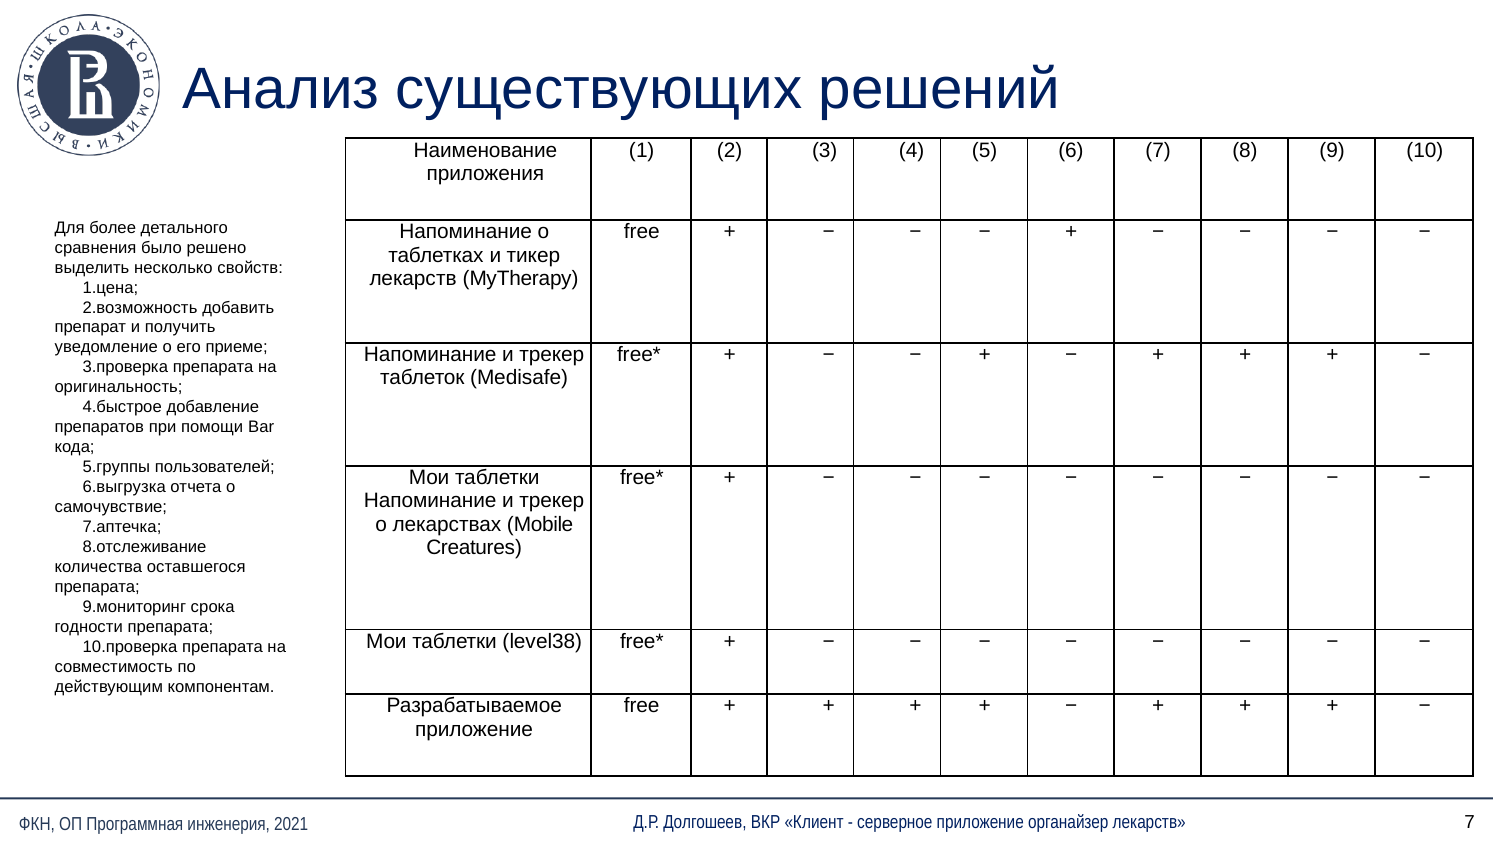

# Анализ существующих решений
| Наименование приложения | (1) | (2) | (3) | (4) | (5) | (6) | (7) | (8) | (9) | (10) |
| --- | --- | --- | --- | --- | --- | --- | --- | --- | --- | --- |
| Напоминание о таблетках и тикер лекарств (MyTherapy) | free | + | − | − | − | + | − | − | − | − |
| Напоминание и трекер таблеток (Medisafe) | free\* | + | − | − | + | − | + | + | + | − |
| Мои таблетки Напоминание и трекер о лекарствах (Mobile Creatures) | free\* | + | − | − | − | − | − | − | − | − |
| Мои таблетки (level38) | free\* | + | − | − | − | − | − | − | − | − |
| Разрабатываемое приложение | free | + | + | + | + | − | + | + | + | − |
Для более детального сравнения было решено выделить несколько свойств:
цена;
возможность добавить препарат и получить уведомление о его приеме;
проверка препарата на оригинальность;
быстрое добавление препаратов при помощи Bar кода;
группы пользователей;
выгрузка отчета о самочувствие;
аптечка;
отслеживание количества оставшегося препарата;
мониторинг срока годности препарата;
проверка препарата на совместимость по действующим компонентам.
7
Д.Р. Долгошеев, ВКР «Клиент - серверное приложение органайзер лекарств»